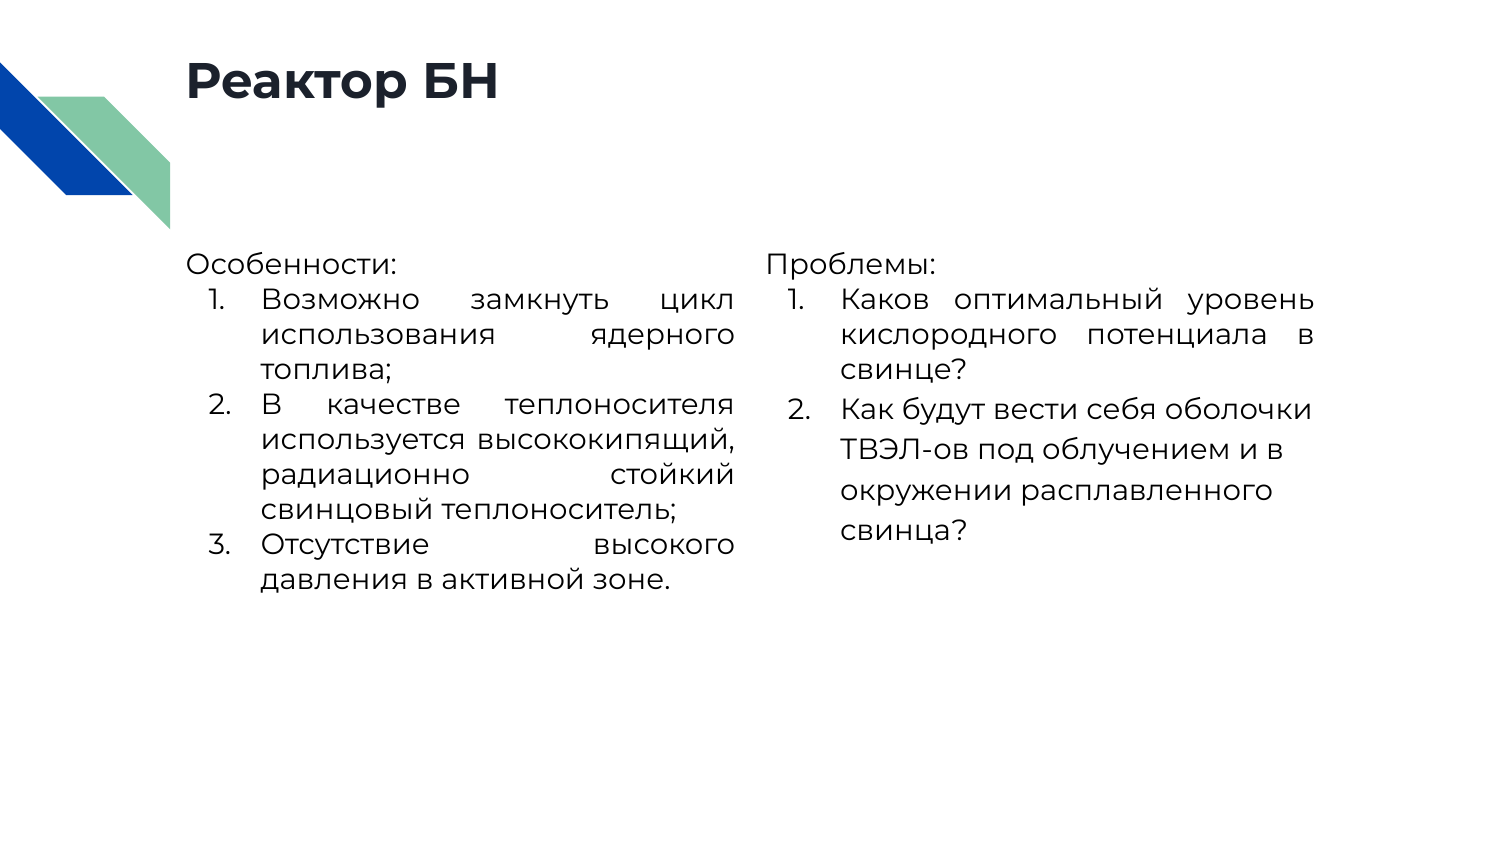

Реактор БН

Особенности:
Возможно замкнуть цикл использования ядерного топлива;
В качестве теплоносителя используется высококипящий, радиационно стойкий свинцовый теплоноситель;
Отсутствие высокого давления в активной зоне.
Проблемы:
Каков оптимальный уровень кислородного потенциала в свинце?
Как будут вести себя оболочки ТВЭЛ-ов под облучением и в окружении расплавленного свинца?